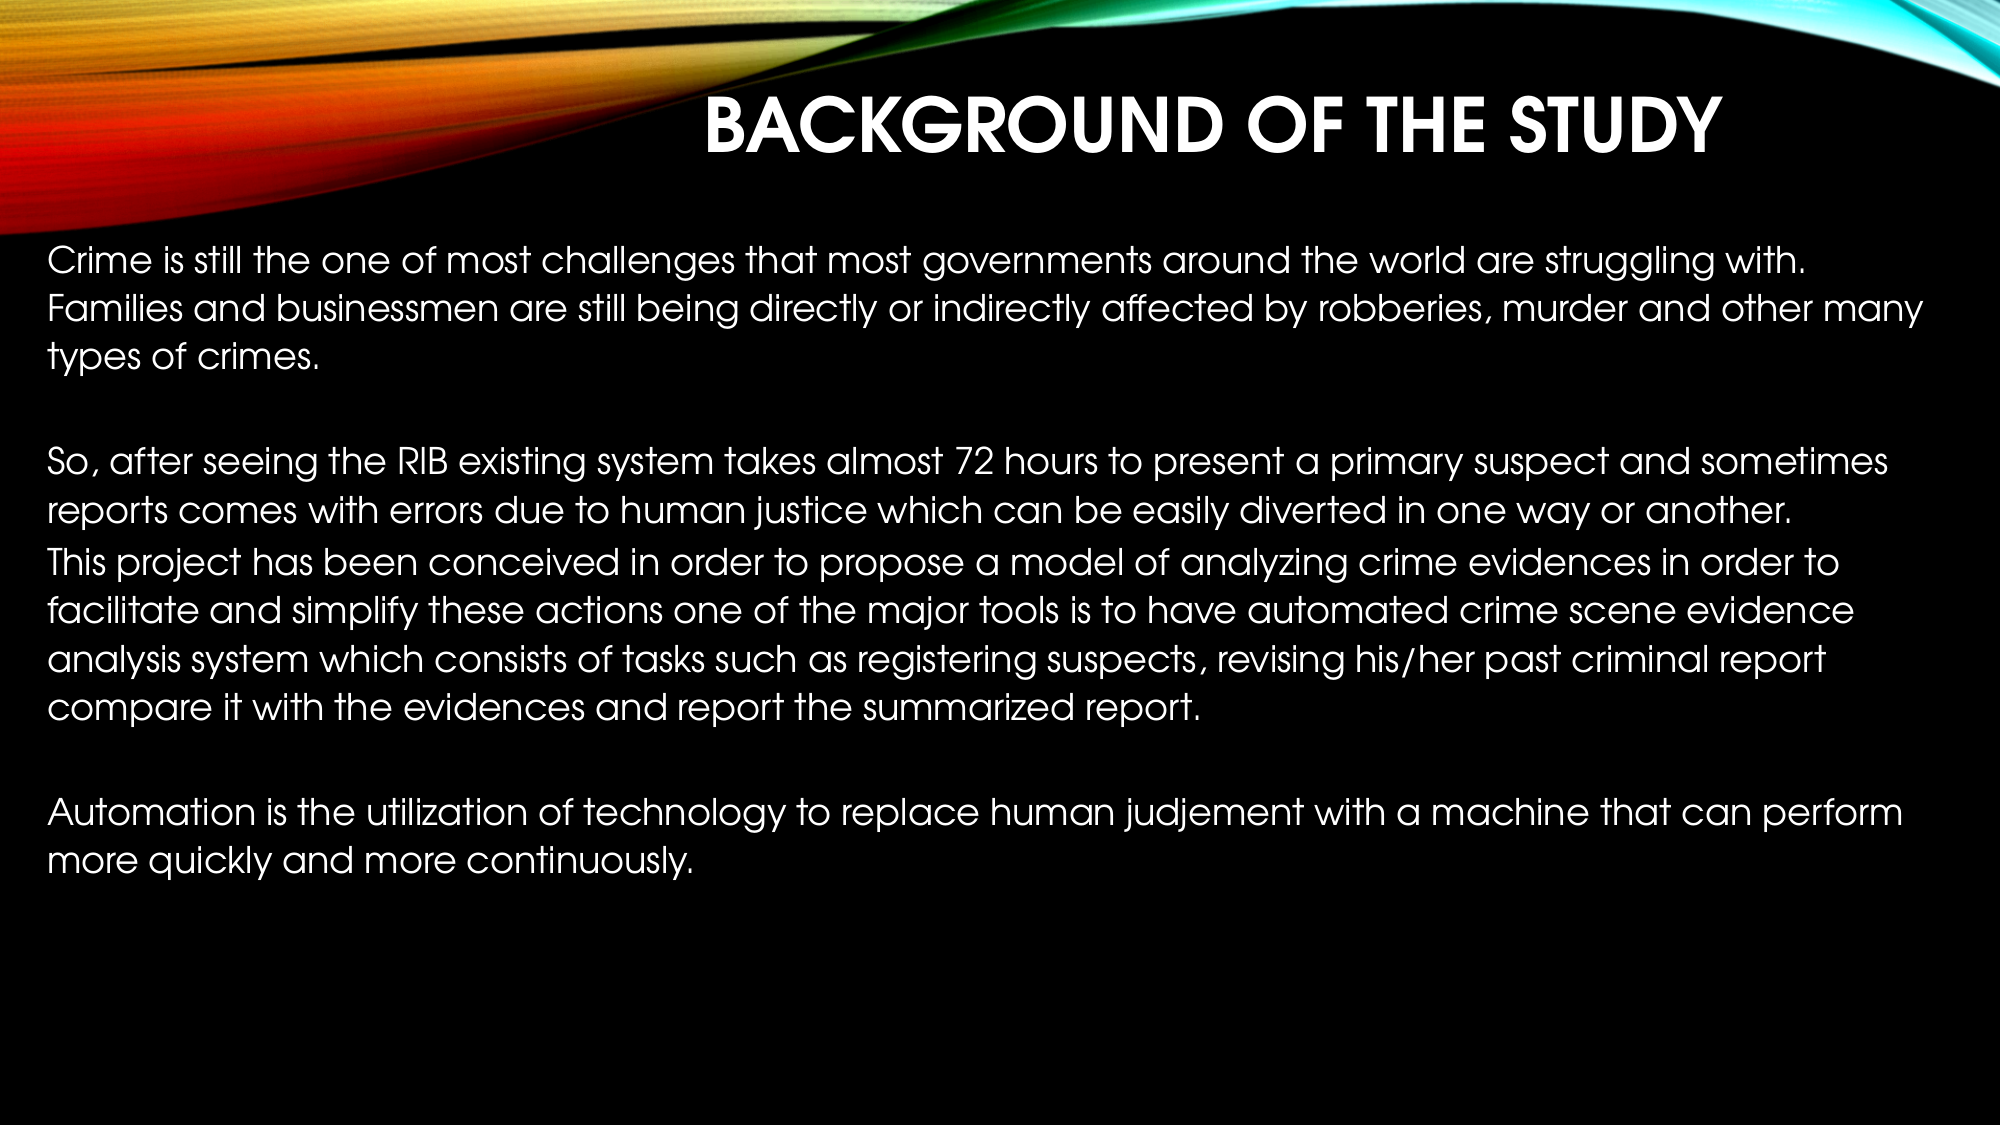

# BACKGROUND OF THE STUDY
Crime is still the one of most challenges that most governments around the world are struggling with. Families and businessmen are still being directly or indirectly affected by robberies, murder and other many types of crimes.

So, after seeing the RIB existing system takes almost 72 hours to present a primary suspect and sometimes reports comes with errors due to human justice which can be easily diverted in one way or another.
This project has been conceived in order to propose a model of analyzing crime evidences in order to facilitate and simplify these actions one of the major tools is to have automated crime scene evidence analysis system which consists of tasks such as registering suspects, revising his/her past criminal report compare it with the evidences and report the summarized report.

Automation is the utilization of technology to replace human judjement with a machine that can perform more quickly and more continuously.